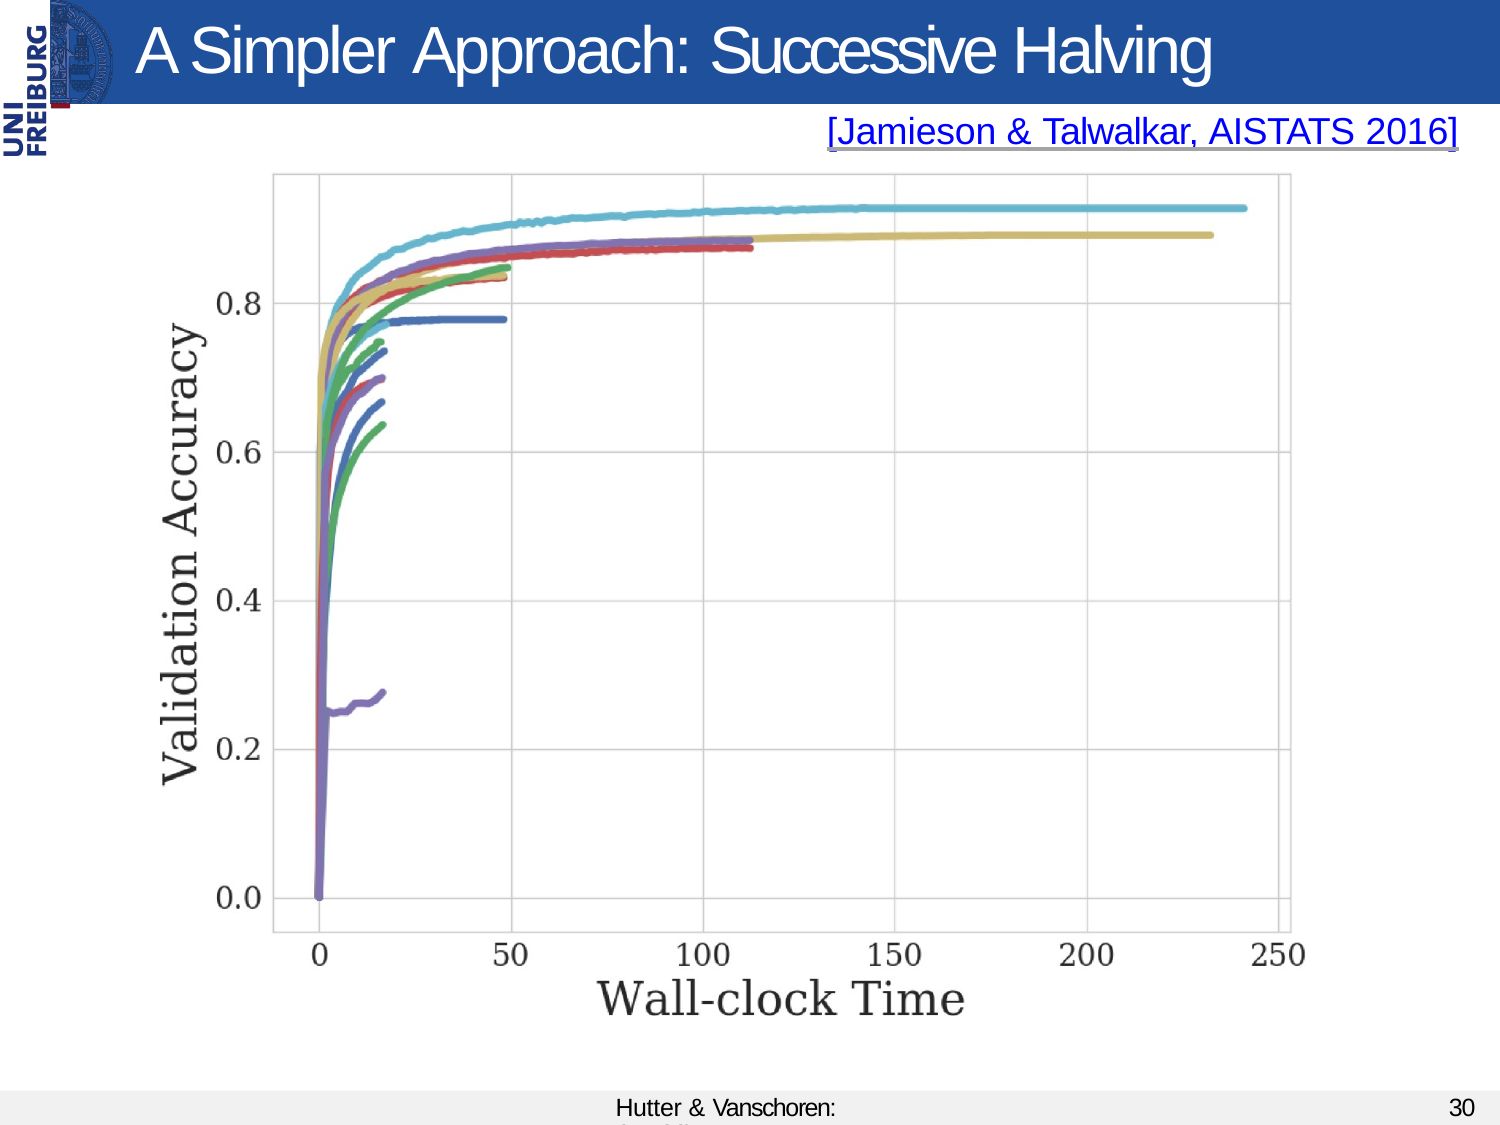

A Simpler Approach: Successive Halving (SH)
[Jamieson & Talwalkar, AISTATS 2016]

Hutter & Vanschoren: AutoML
30